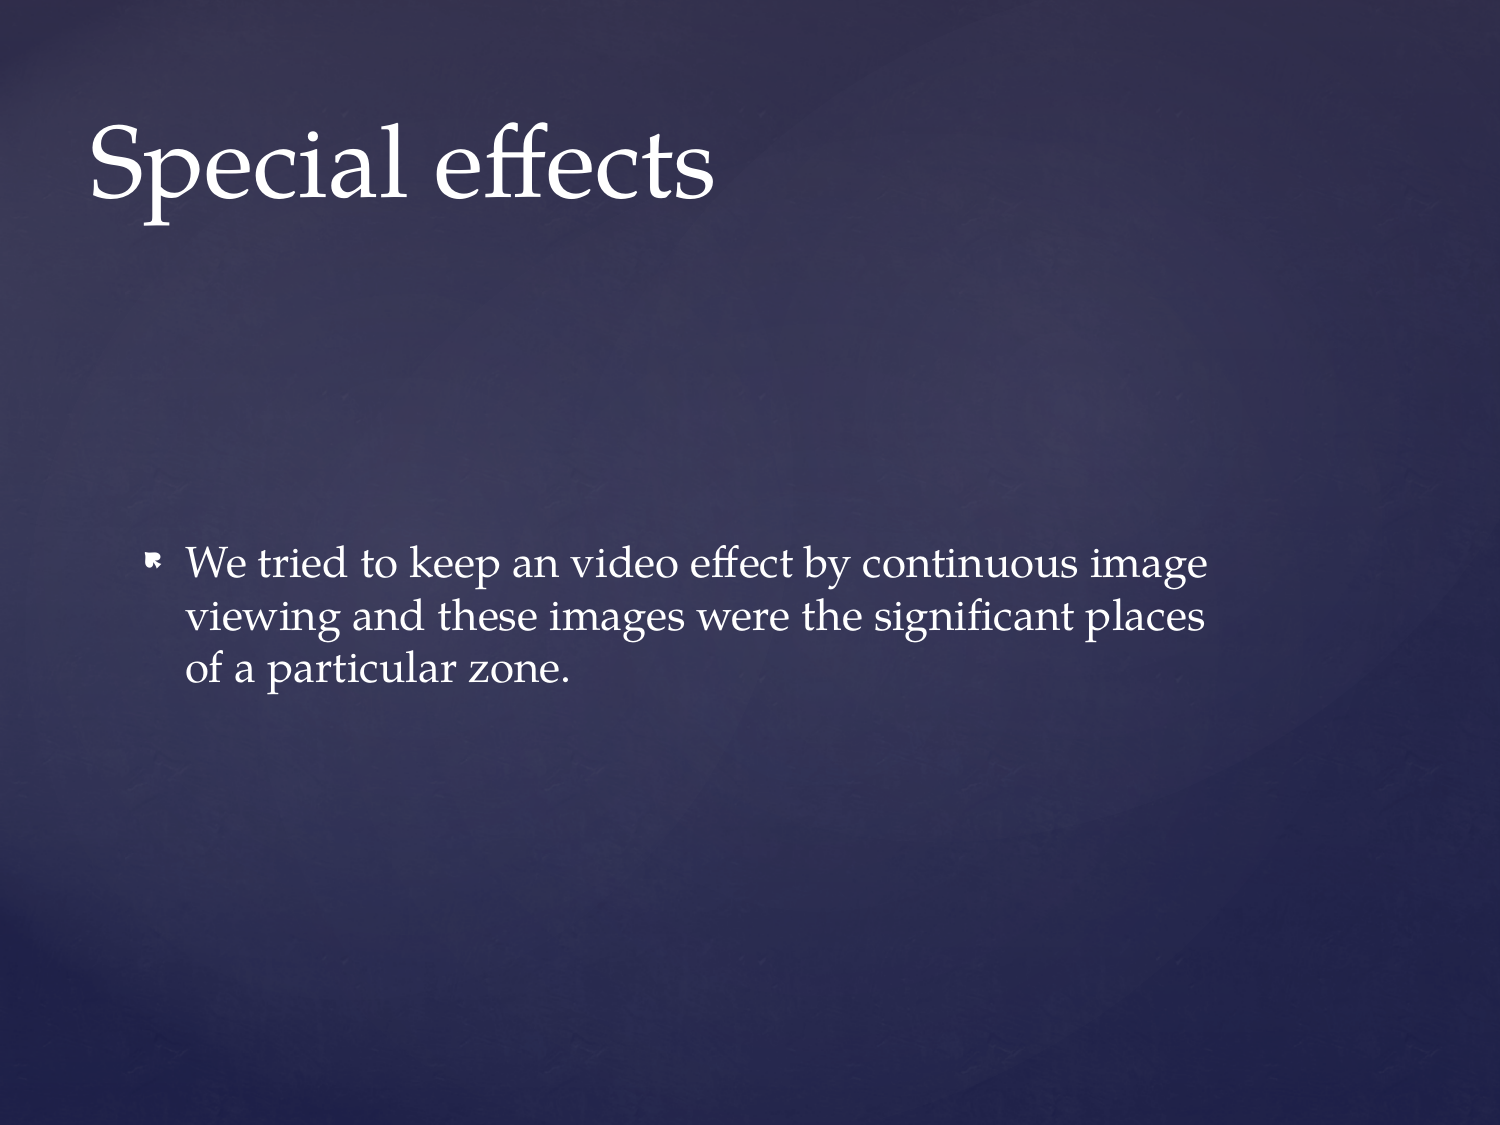

# Special effects
We tried to keep an video effect by continuous image viewing and these images were the significant places of a particular zone.